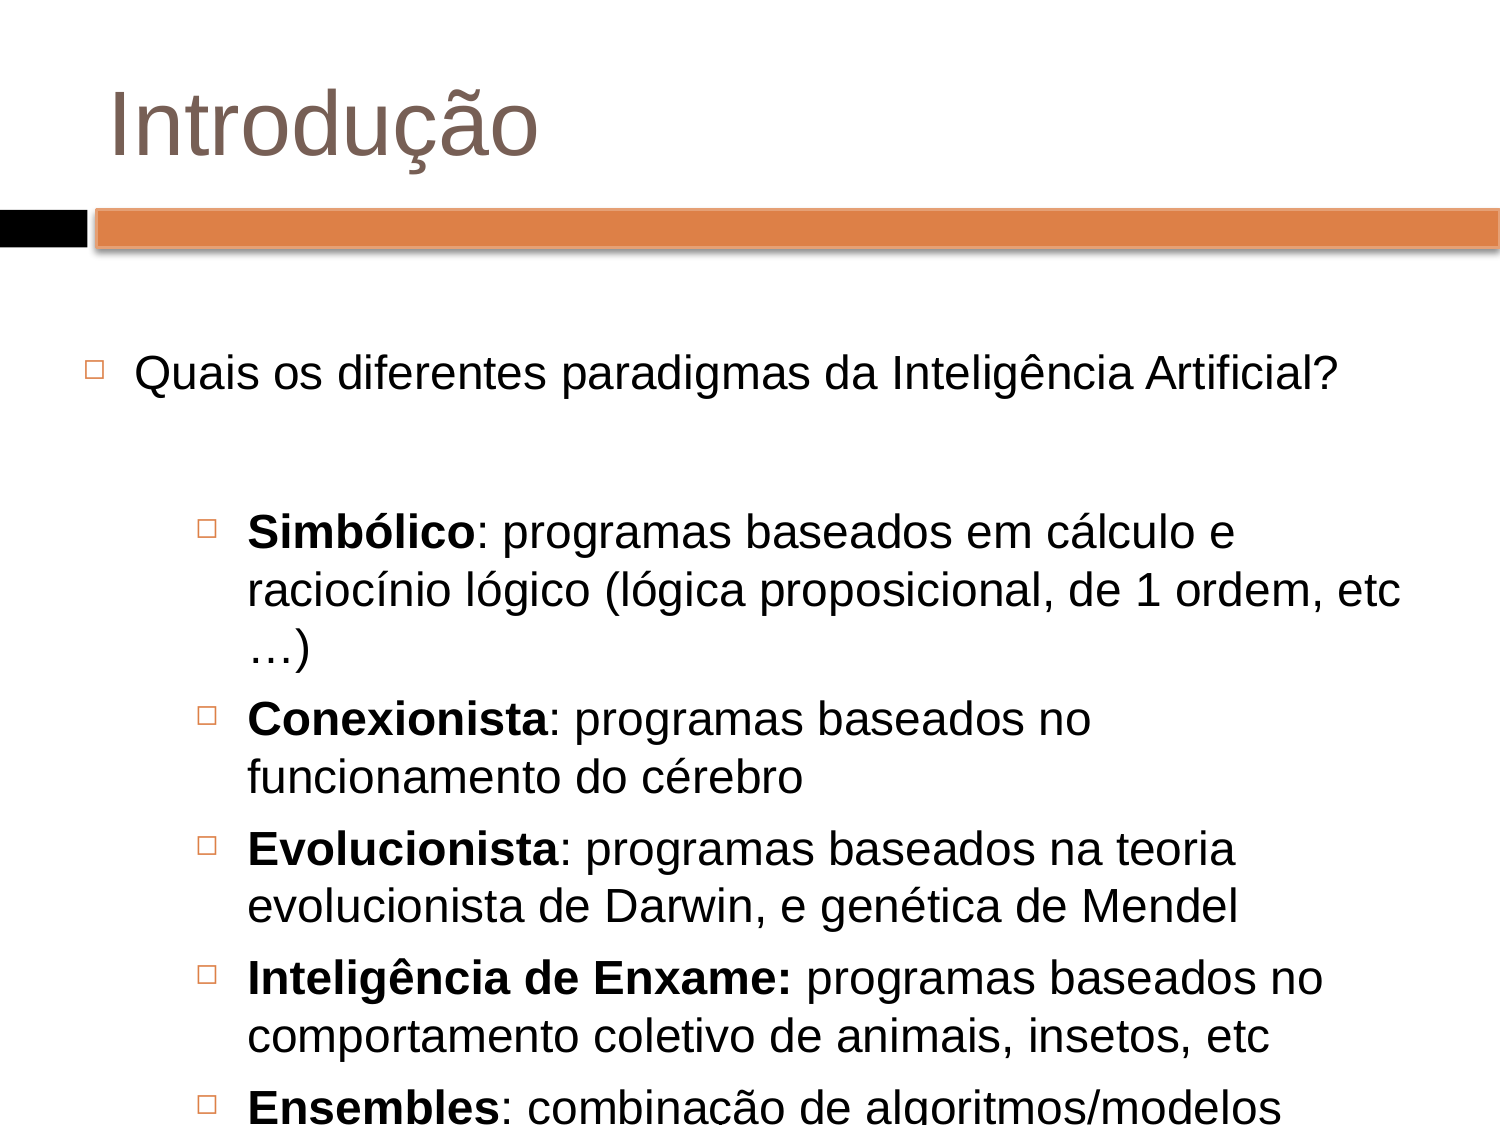

# Introdução

Quais os diferentes paradigmas da Inteligência Artificial?

Simbólico: programas baseados em cálculo e raciocínio lógico (lógica proposicional, de 1 ordem, etc …)
Conexionista: programas baseados no funcionamento do cérebro
Evolucionista: programas baseados na teoria evolucionista de Darwin, e genética de Mendel
Inteligência de Enxame: programas baseados no comportamento coletivo de animais, insetos, etc
Ensembles: combinação de algoritmos/modelos
6